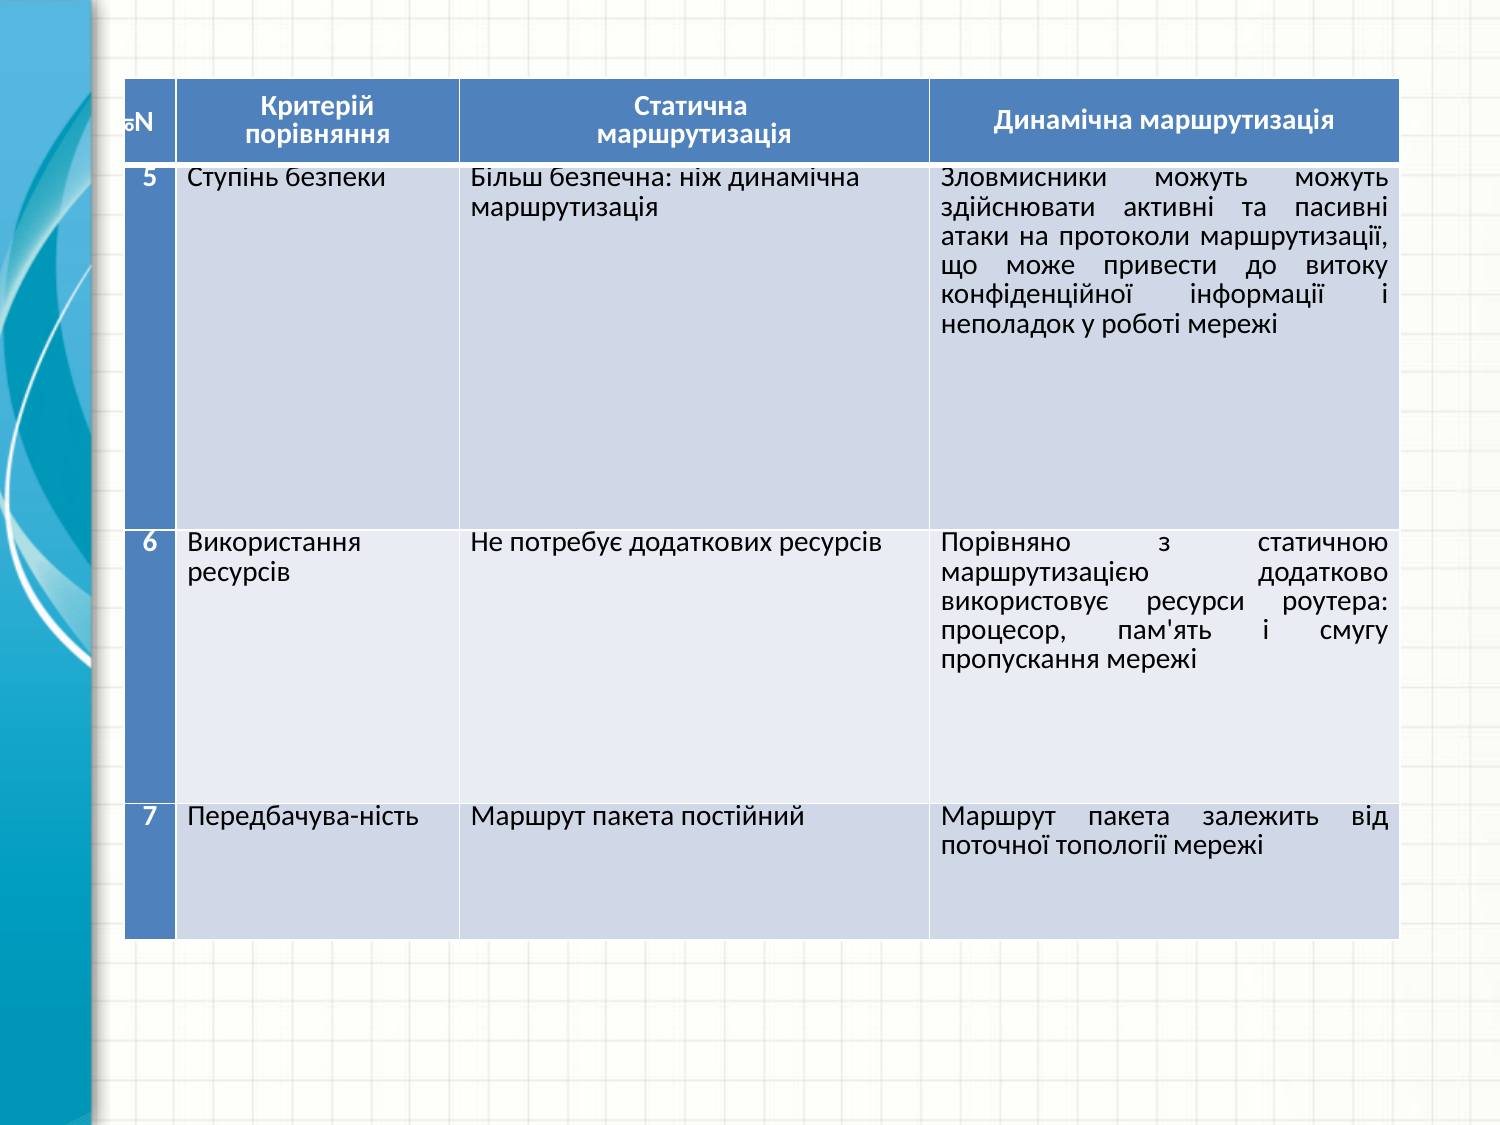

| № | Критерій порівняння | Статична маршрутизація | Динамічна маршрутизація |
| --- | --- | --- | --- |
| 5 | Ступінь безпеки | Більш безпечна: ніж динамічна маршрутизація | Зловмисники можуть мо­жуть здійснювати активні та пасивні атаки на прото­коли маршрутизації, що може привести до витоку конфіденційної інформації і неполадок у роботі мережі |
| 6 | Використання ресурсів | Не потребує додаткових ресурсів | Порівняно з статичною маршрутизацією додатково використовує ресурси роу­тера: процесор, пам'ять і смугу пропускання мере­жі |
| 7 | Передбачува-ність | Маршрут пакета постійний | Маршрут пакета залежить від поточної топології мережі |